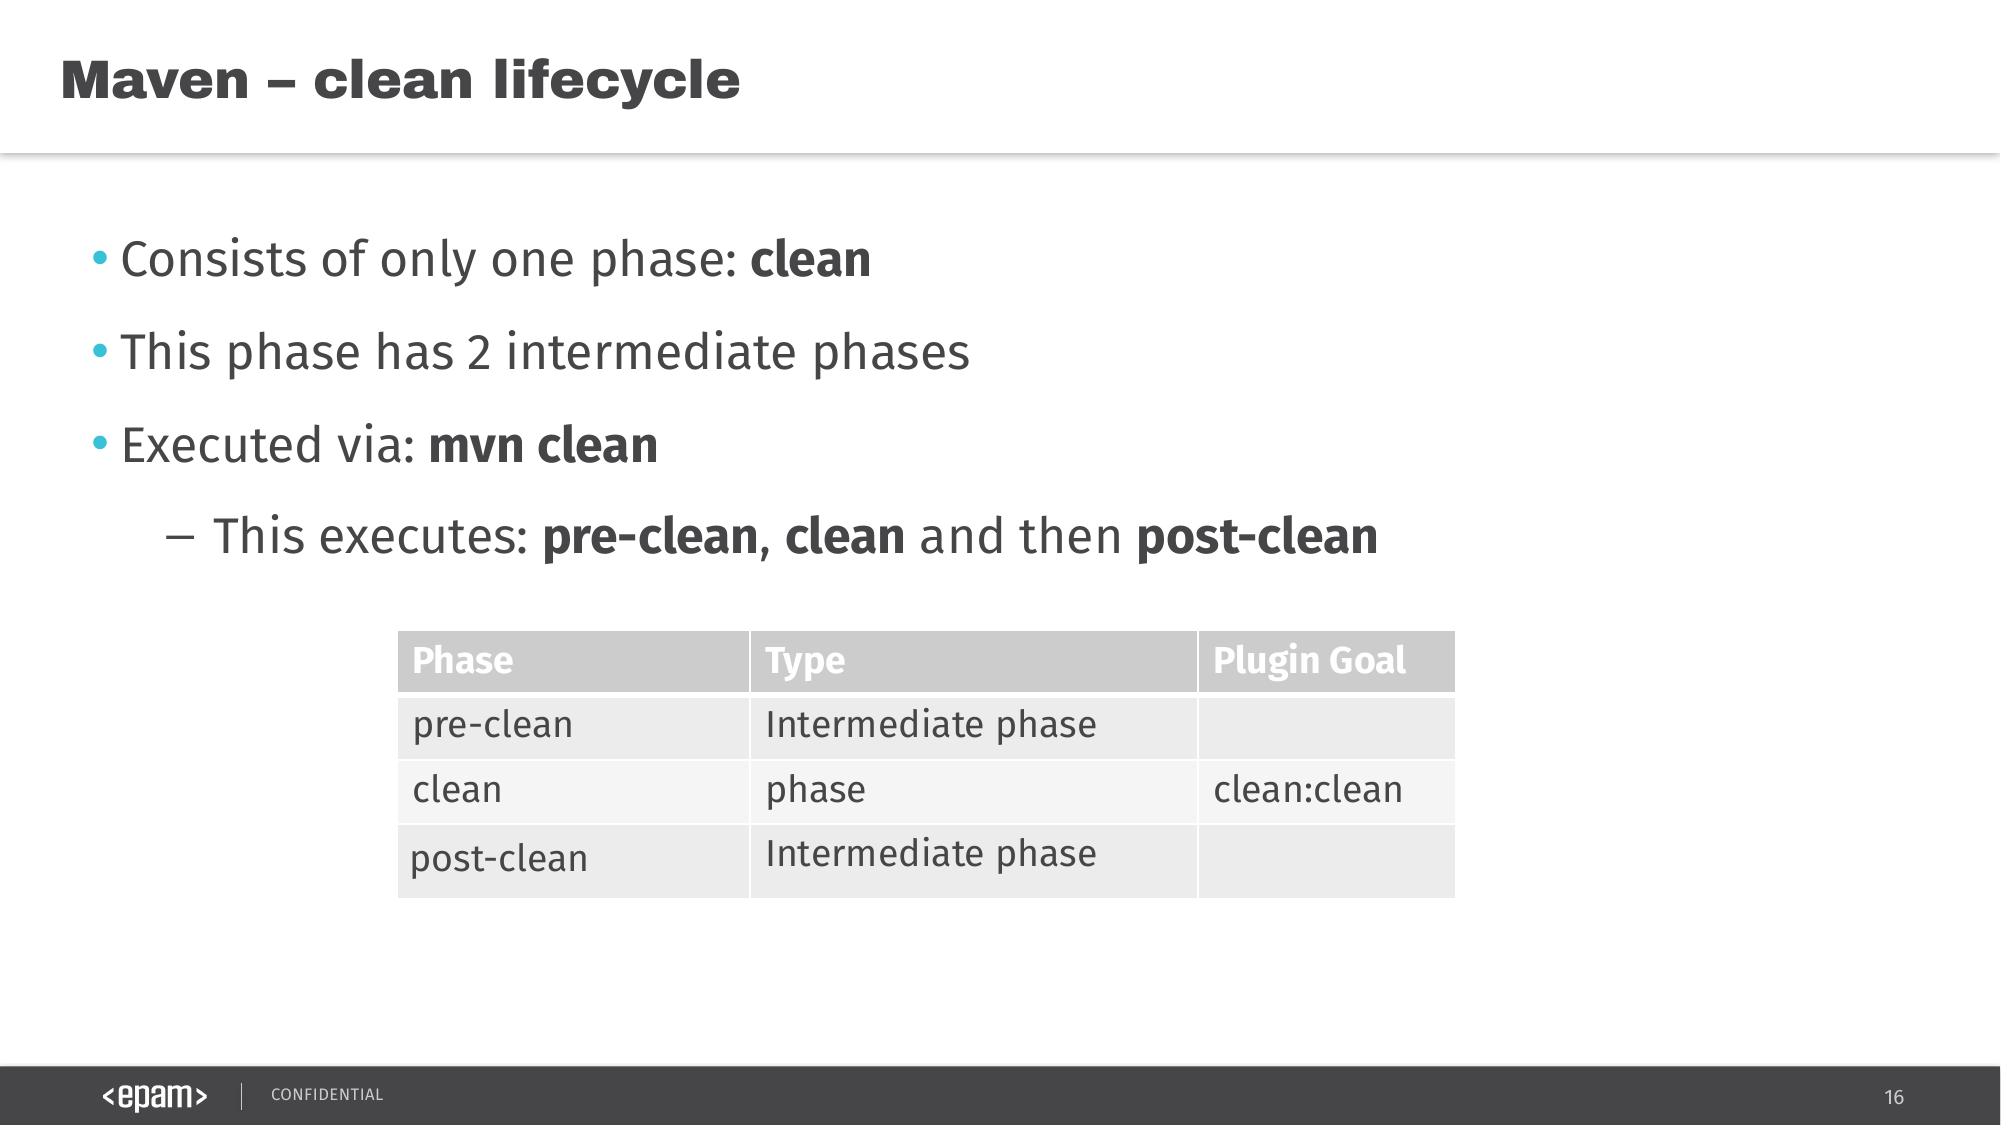

Maven – clean lifecycle
Consists of only one phase: clean
This phase has 2 intermediate phases
Executed via: mvn clean
This executes: pre-clean, clean and then post-clean
| Phase | Type | Plugin Goal |
| --- | --- | --- |
| pre-clean | Intermediate phase |  |
| clean | phase | clean:clean |
| post-clean | Intermediate phase |  |